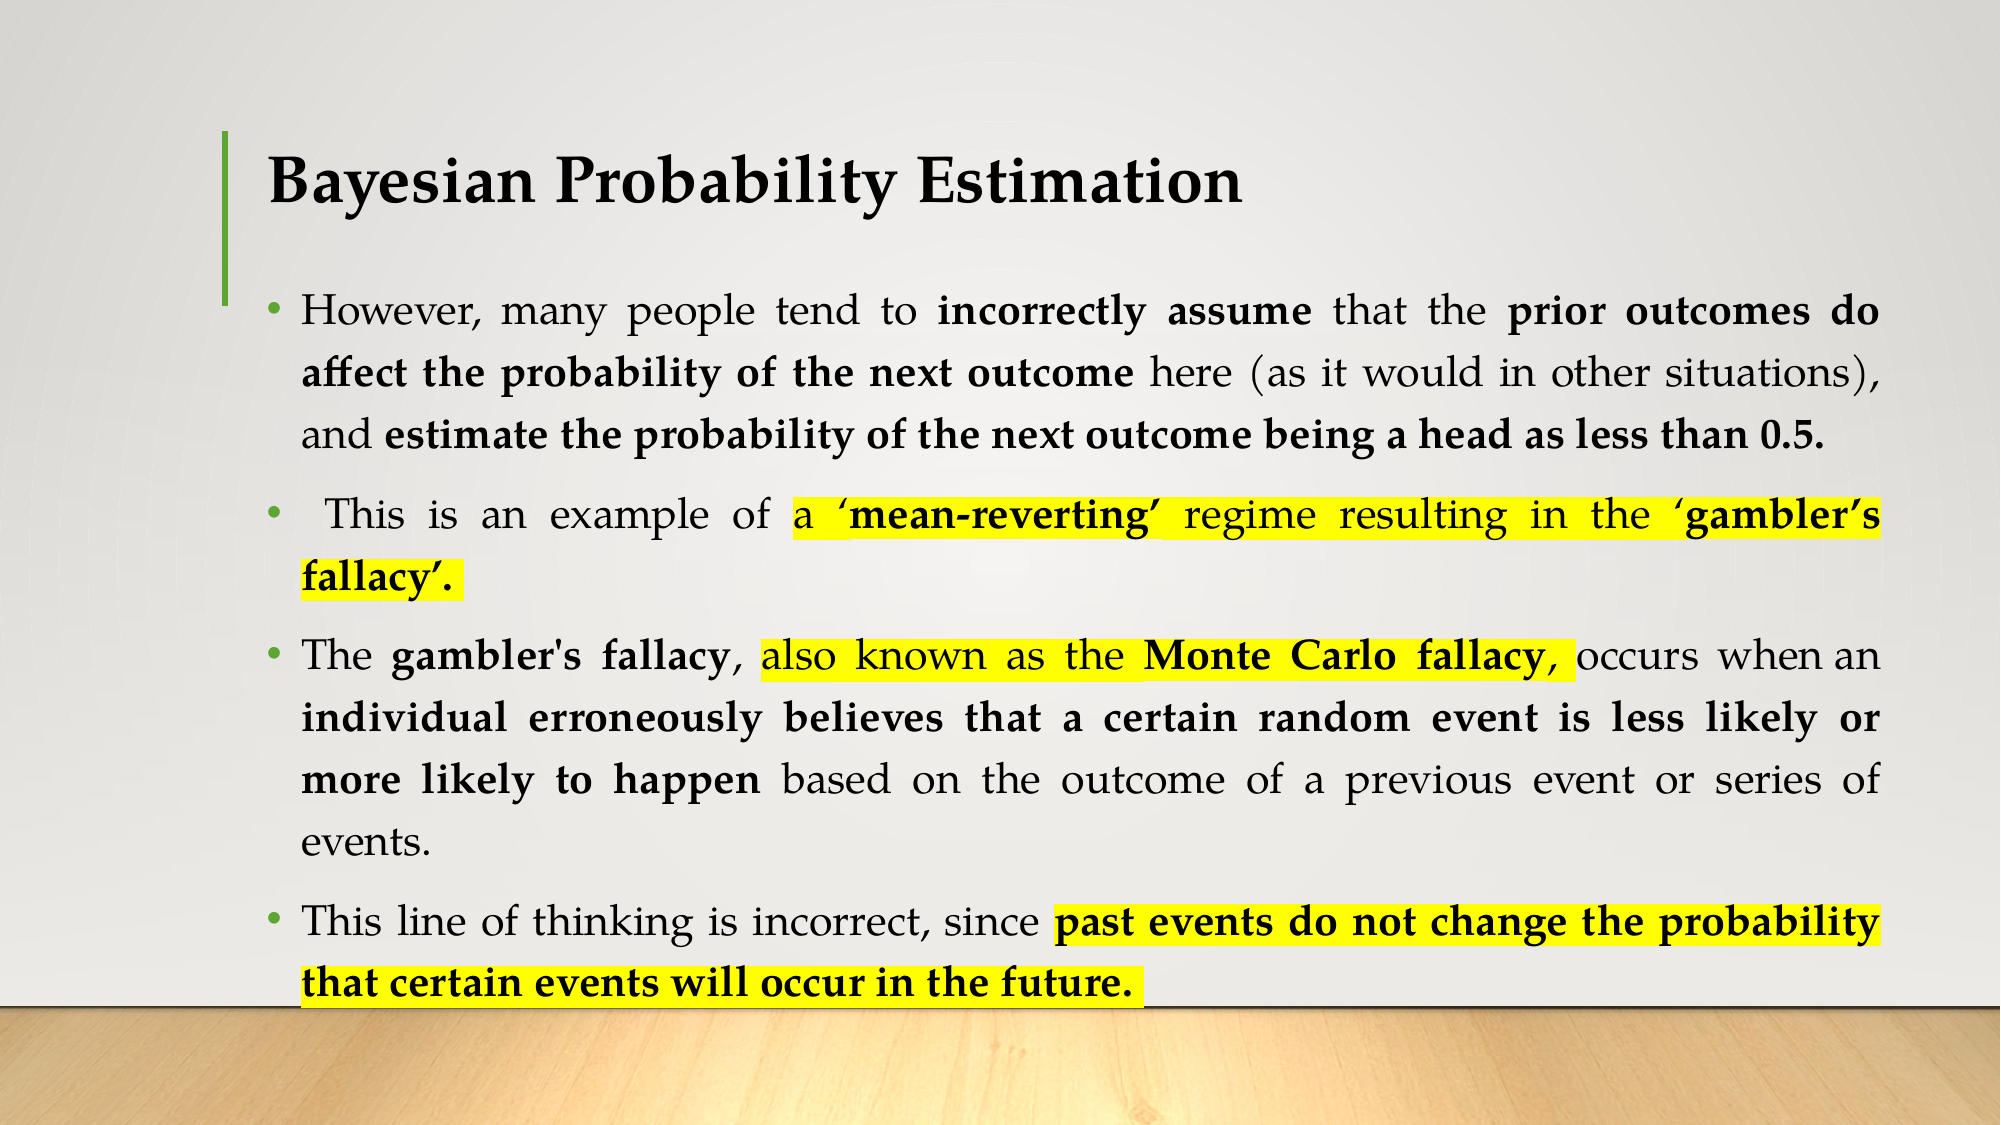

# Bayesian Probability Estimation
However, many people tend to incorrectly assume that the prior outcomes do affect the probability of the next outcome here (as it would in other situations), and estimate the probability of the next outcome being a head as less than 0.5.
 This is an example of a ‘mean-reverting’ regime resulting in the ‘gambler’s fallacy’.
The gambler's fallacy, also known as the Monte Carlo fallacy, occurs when an individual erroneously believes that a certain random event is less likely or more likely to happen based on the outcome of a previous event or series of events.
This line of thinking is incorrect, since past events do not change the probability that certain events will occur in the future.